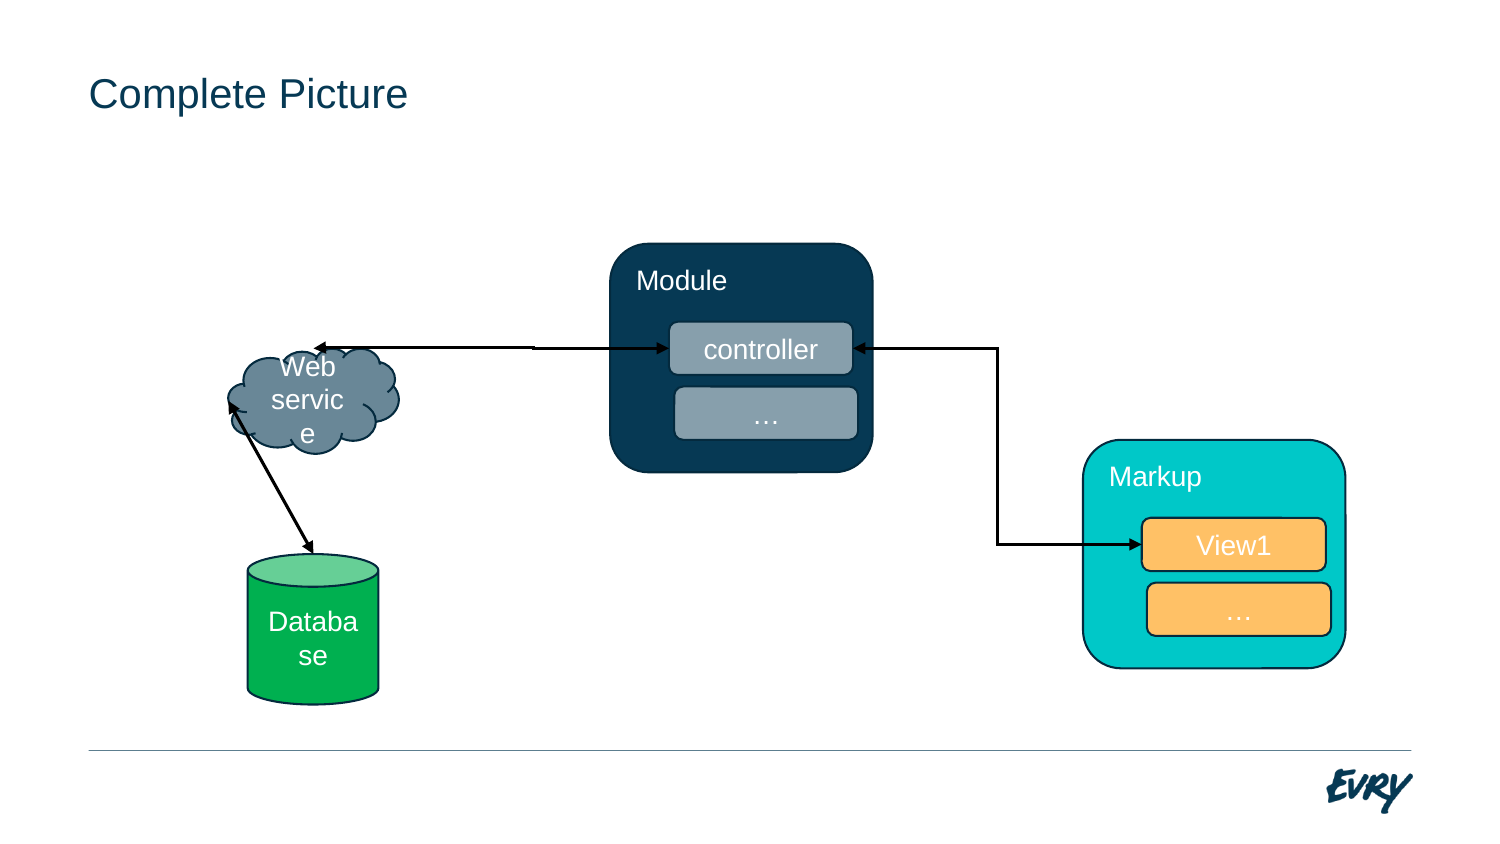

# Complete Picture
Module
controller
Web service
…
Markup
View1
Database
…